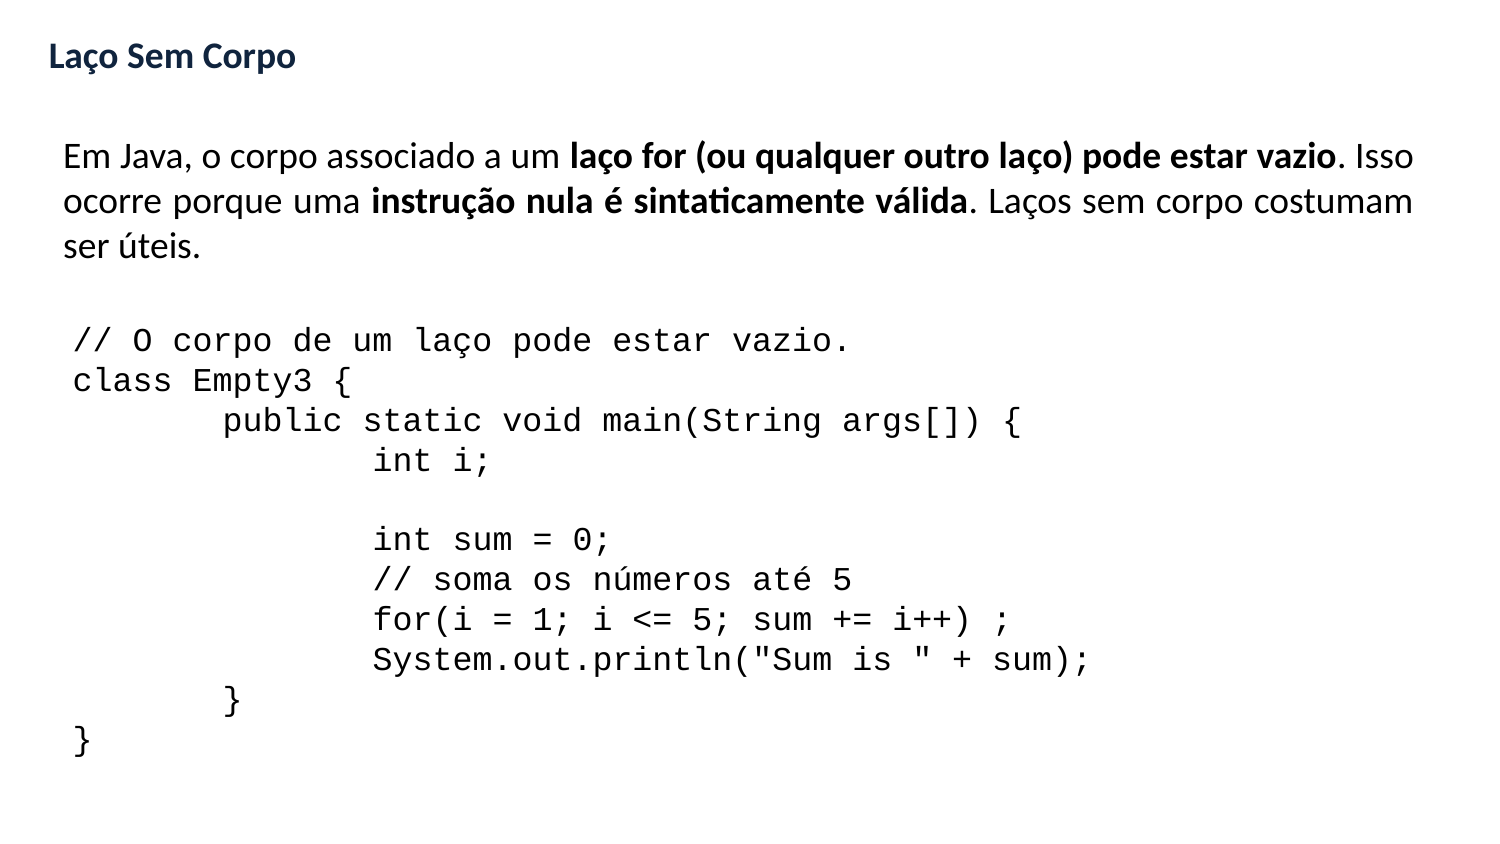

Laço Sem Corpo
Em Java, o corpo associado a um laço for (ou qualquer outro laço) pode estar vazio. Isso ocorre porque uma instrução nula é sintaticamente válida. Laços sem corpo costumam ser úteis.
// O corpo de um laço pode estar vazio.
class Empty3 {
	public static void main(String args[]) {
		int i;

		int sum = 0;
		// soma os números até 5
		for(i = 1; i <= 5; sum += i++) ;
		System.out.println("Sum is " + sum);
	}
}